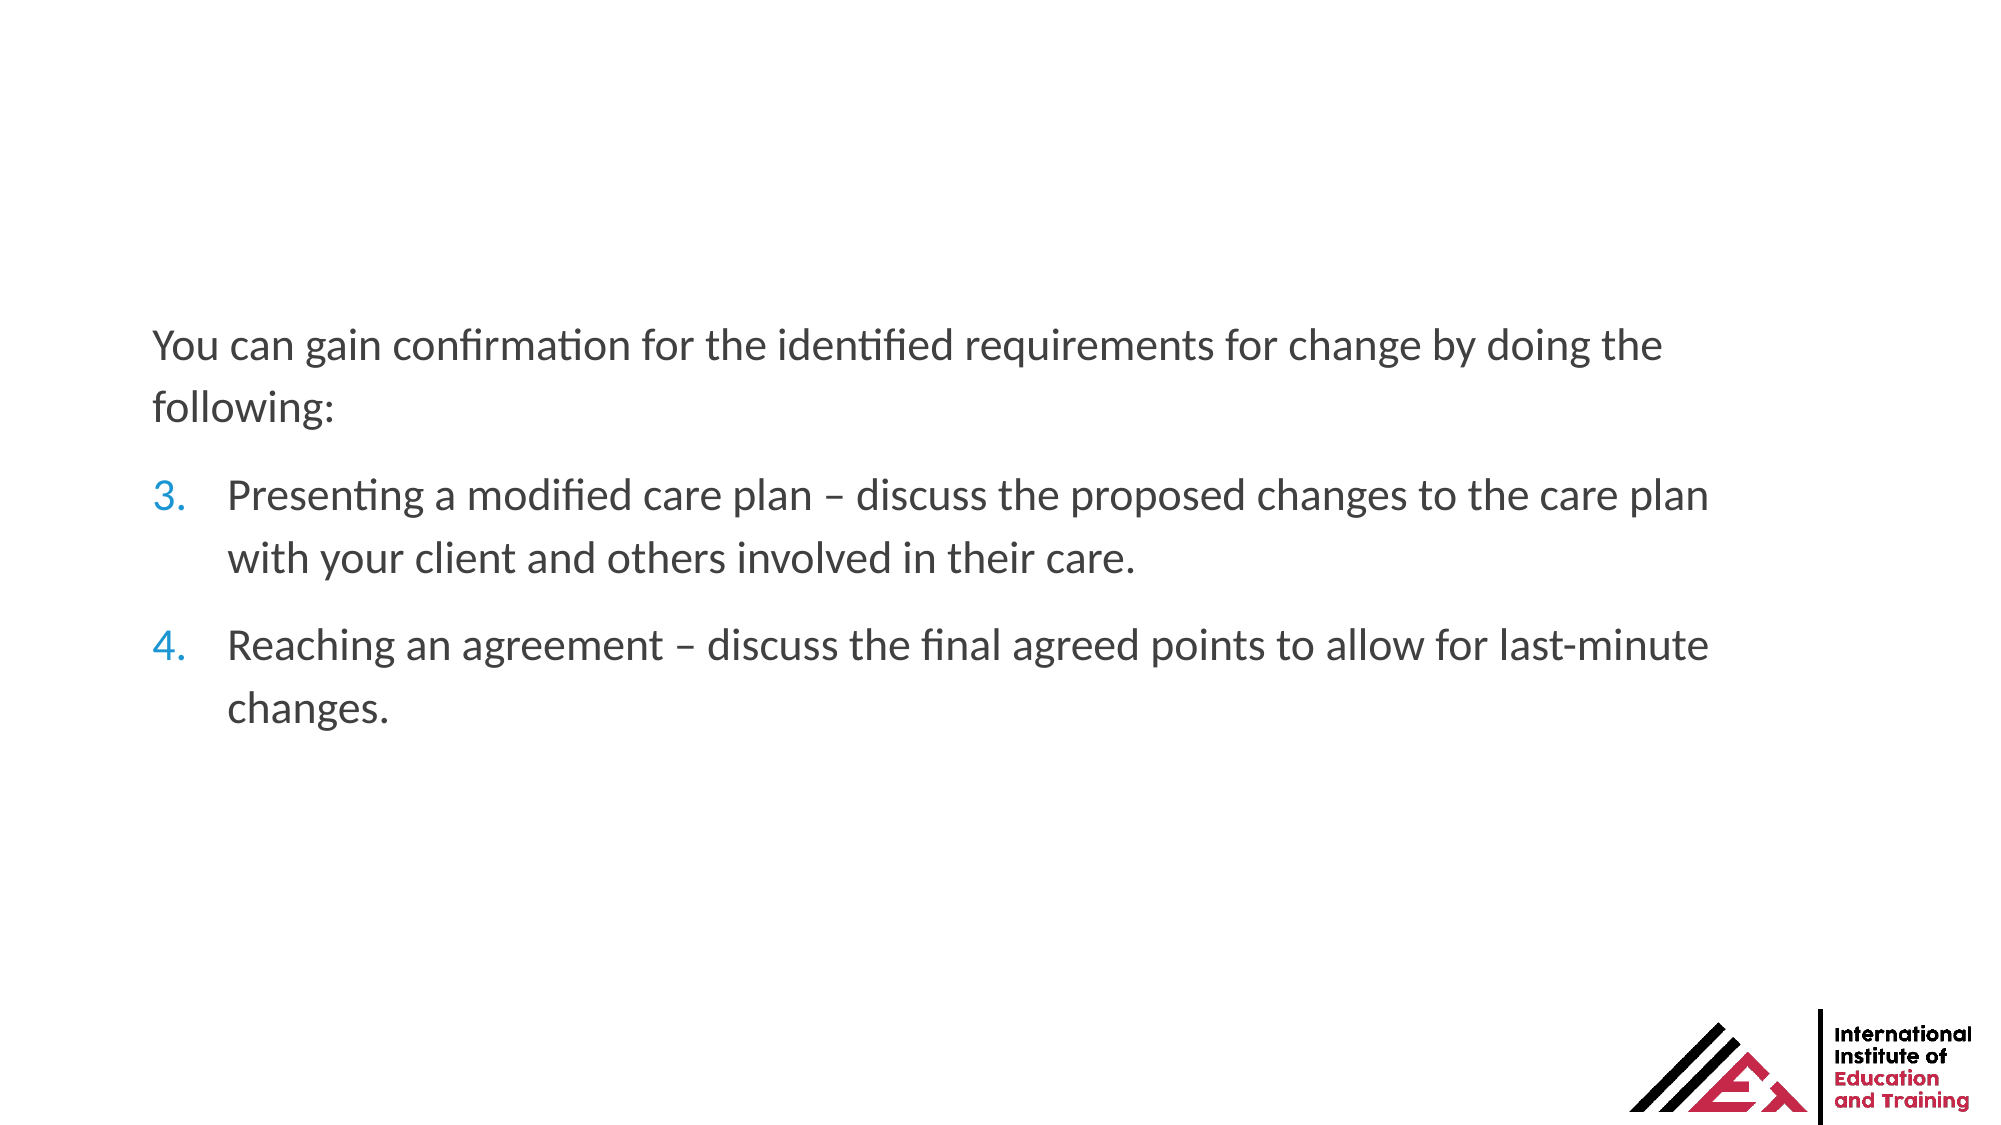

You can gain confirmation for the identified requirements for change by doing the following:
Presenting a modified care plan – discuss the proposed changes to the care plan with your client and others involved in their care.
Reaching an agreement – discuss the final agreed points to allow for last-minute changes.